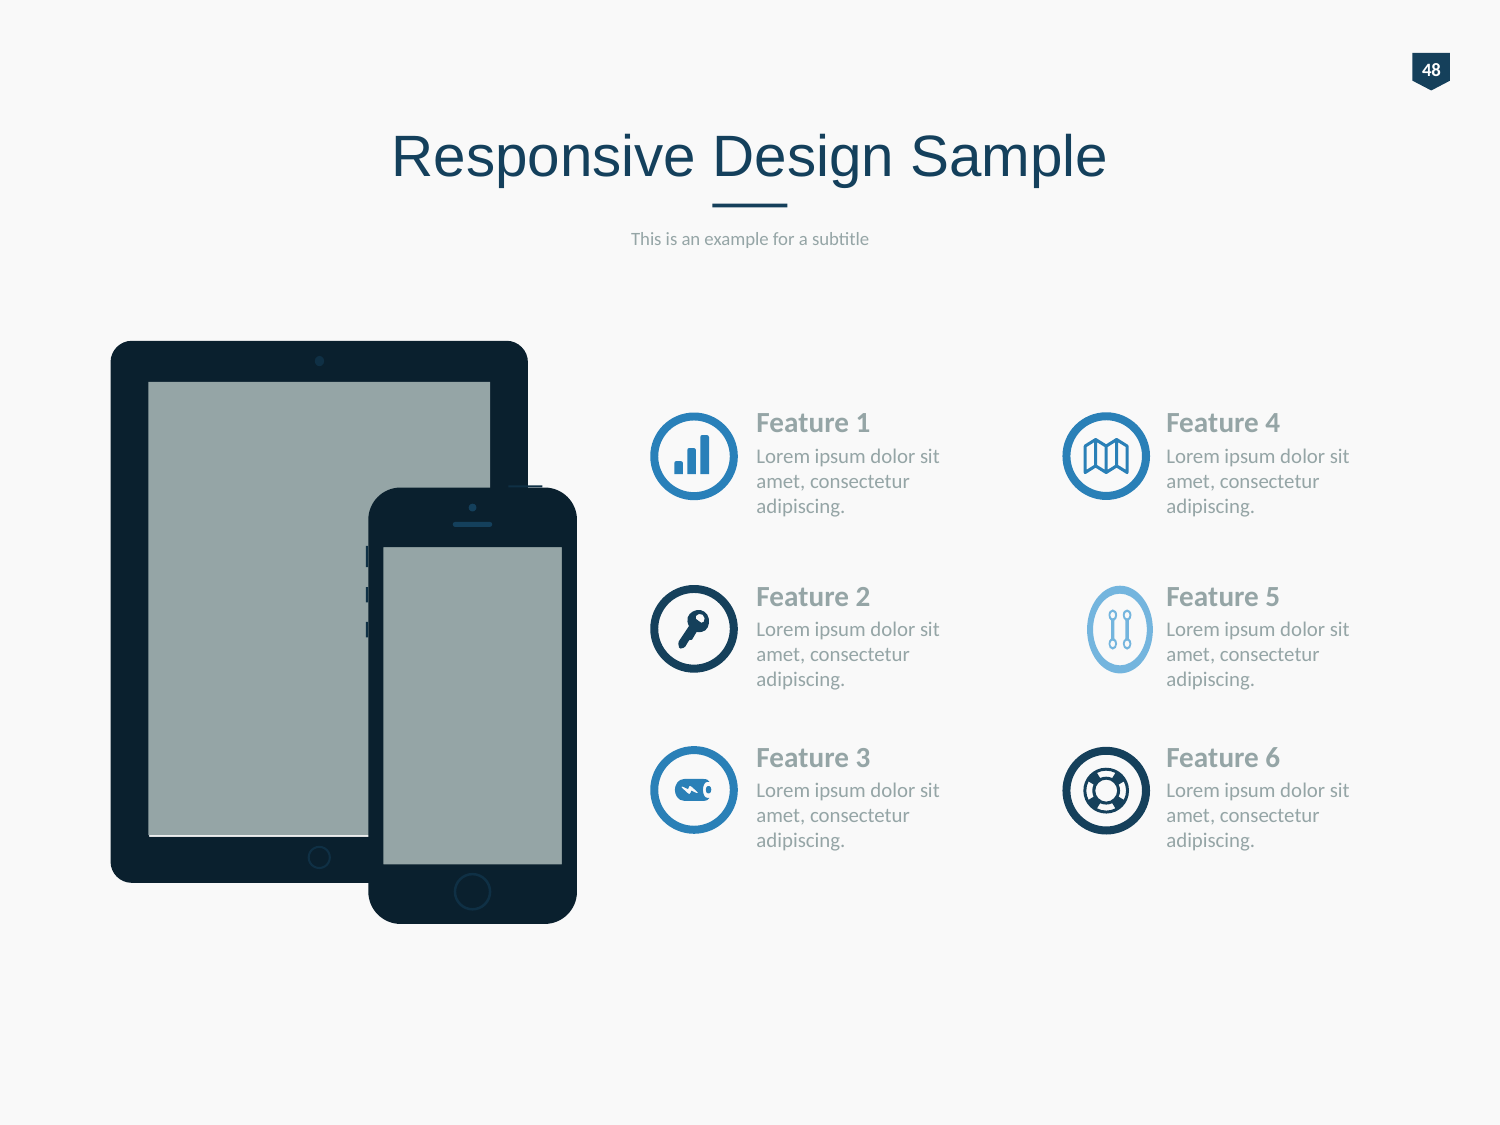

48

# Responsive Design Sample

This is an example for a subtitle

Feature 1
Lorem ipsum dolor sit amet, consectetur adipiscing.
Feature 4
Lorem ipsum dolor sit amet, consectetur adipiscing.

Feature 2
Lorem ipsum dolor sit amet, consectetur adipiscing.
Feature 5
Lorem ipsum dolor sit amet, consectetur adipiscing.

Feature 3
Lorem ipsum dolor sit amet, consectetur adipiscing.
Feature 6
Lorem ipsum dolor sit amet, consectetur adipiscing.